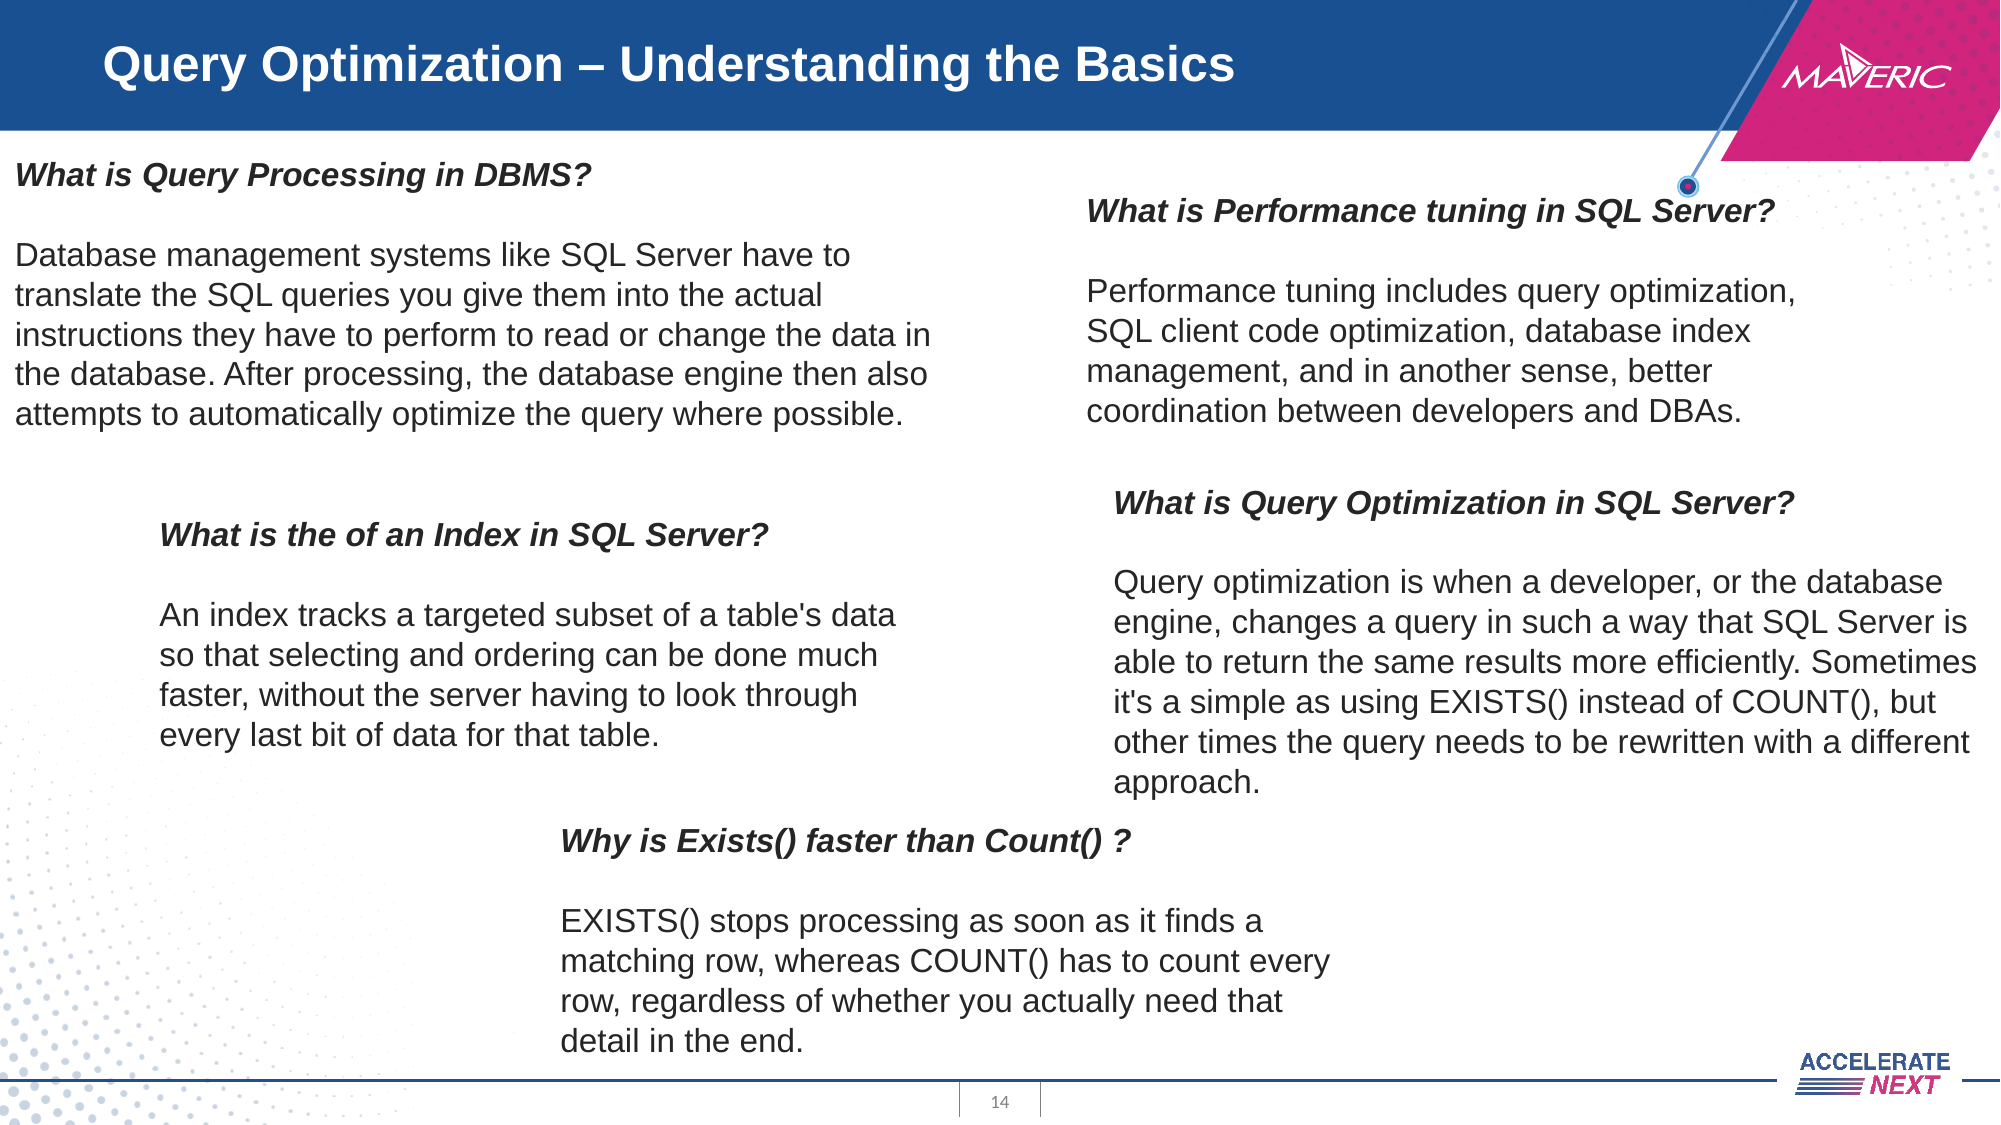

# Query Optimization – Understanding the Basics
What is Query Processing in DBMS?

Database management systems like SQL Server have to translate the SQL queries you give them into the actual instructions they have to perform to read or change the data in the database. After processing, the database engine then also attempts to automatically optimize the query where possible.
What is Performance tuning in SQL Server?

Performance tuning includes query optimization, SQL client code optimization, database index management, and in another sense, better coordination between developers and DBAs.
What is Query Optimization in SQL Server?

Query optimization is when a developer, or the database engine, changes a query in such a way that SQL Server is able to return the same results more efficiently. Sometimes it's a simple as using EXISTS() instead of COUNT(), but other times the query needs to be rewritten with a different approach.
What is the of an Index in SQL Server?

An index tracks a targeted subset of a table's data so that selecting and ordering can be done much faster, without the server having to look through every last bit of data for that table.
Why is Exists() faster than Count() ?

EXISTS() stops processing as soon as it finds a matching row, whereas COUNT() has to count every row, regardless of whether you actually need that detail in the end.
14